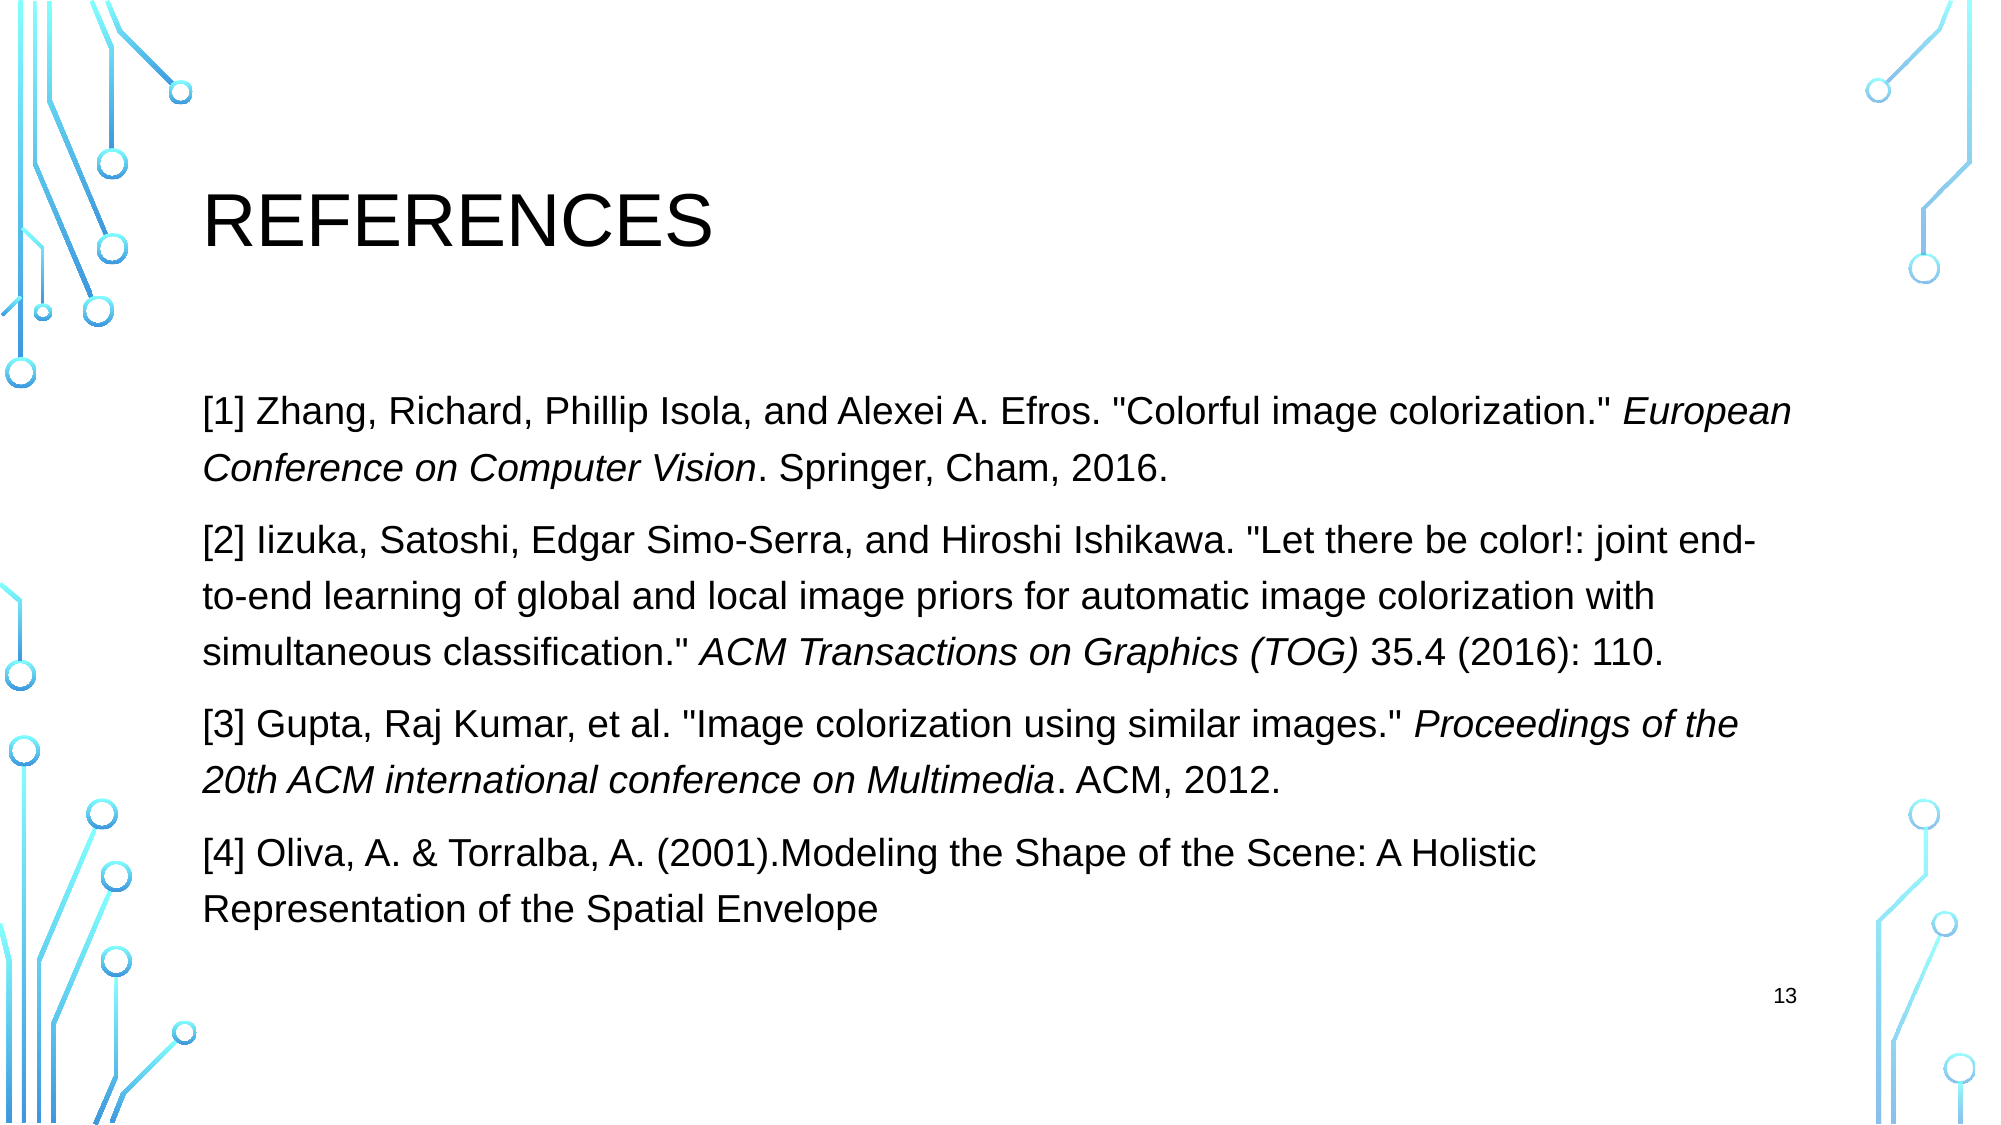

# References
[1] Zhang, Richard, Phillip Isola, and Alexei A. Efros. "Colorful image colorization." European Conference on Computer Vision. Springer, Cham, 2016.
[2] Iizuka, Satoshi, Edgar Simo-Serra, and Hiroshi Ishikawa. "Let there be color!: joint end-to-end learning of global and local image priors for automatic image colorization with simultaneous classification." ACM Transactions on Graphics (TOG) 35.4 (2016): 110.
[3] Gupta, Raj Kumar, et al. "Image colorization using similar images." Proceedings of the 20th ACM international conference on Multimedia. ACM, 2012.
[4] Oliva, A. & Torralba, A. (2001).Modeling the Shape of the Scene: A Holistic Representation of the Spatial Envelope
13